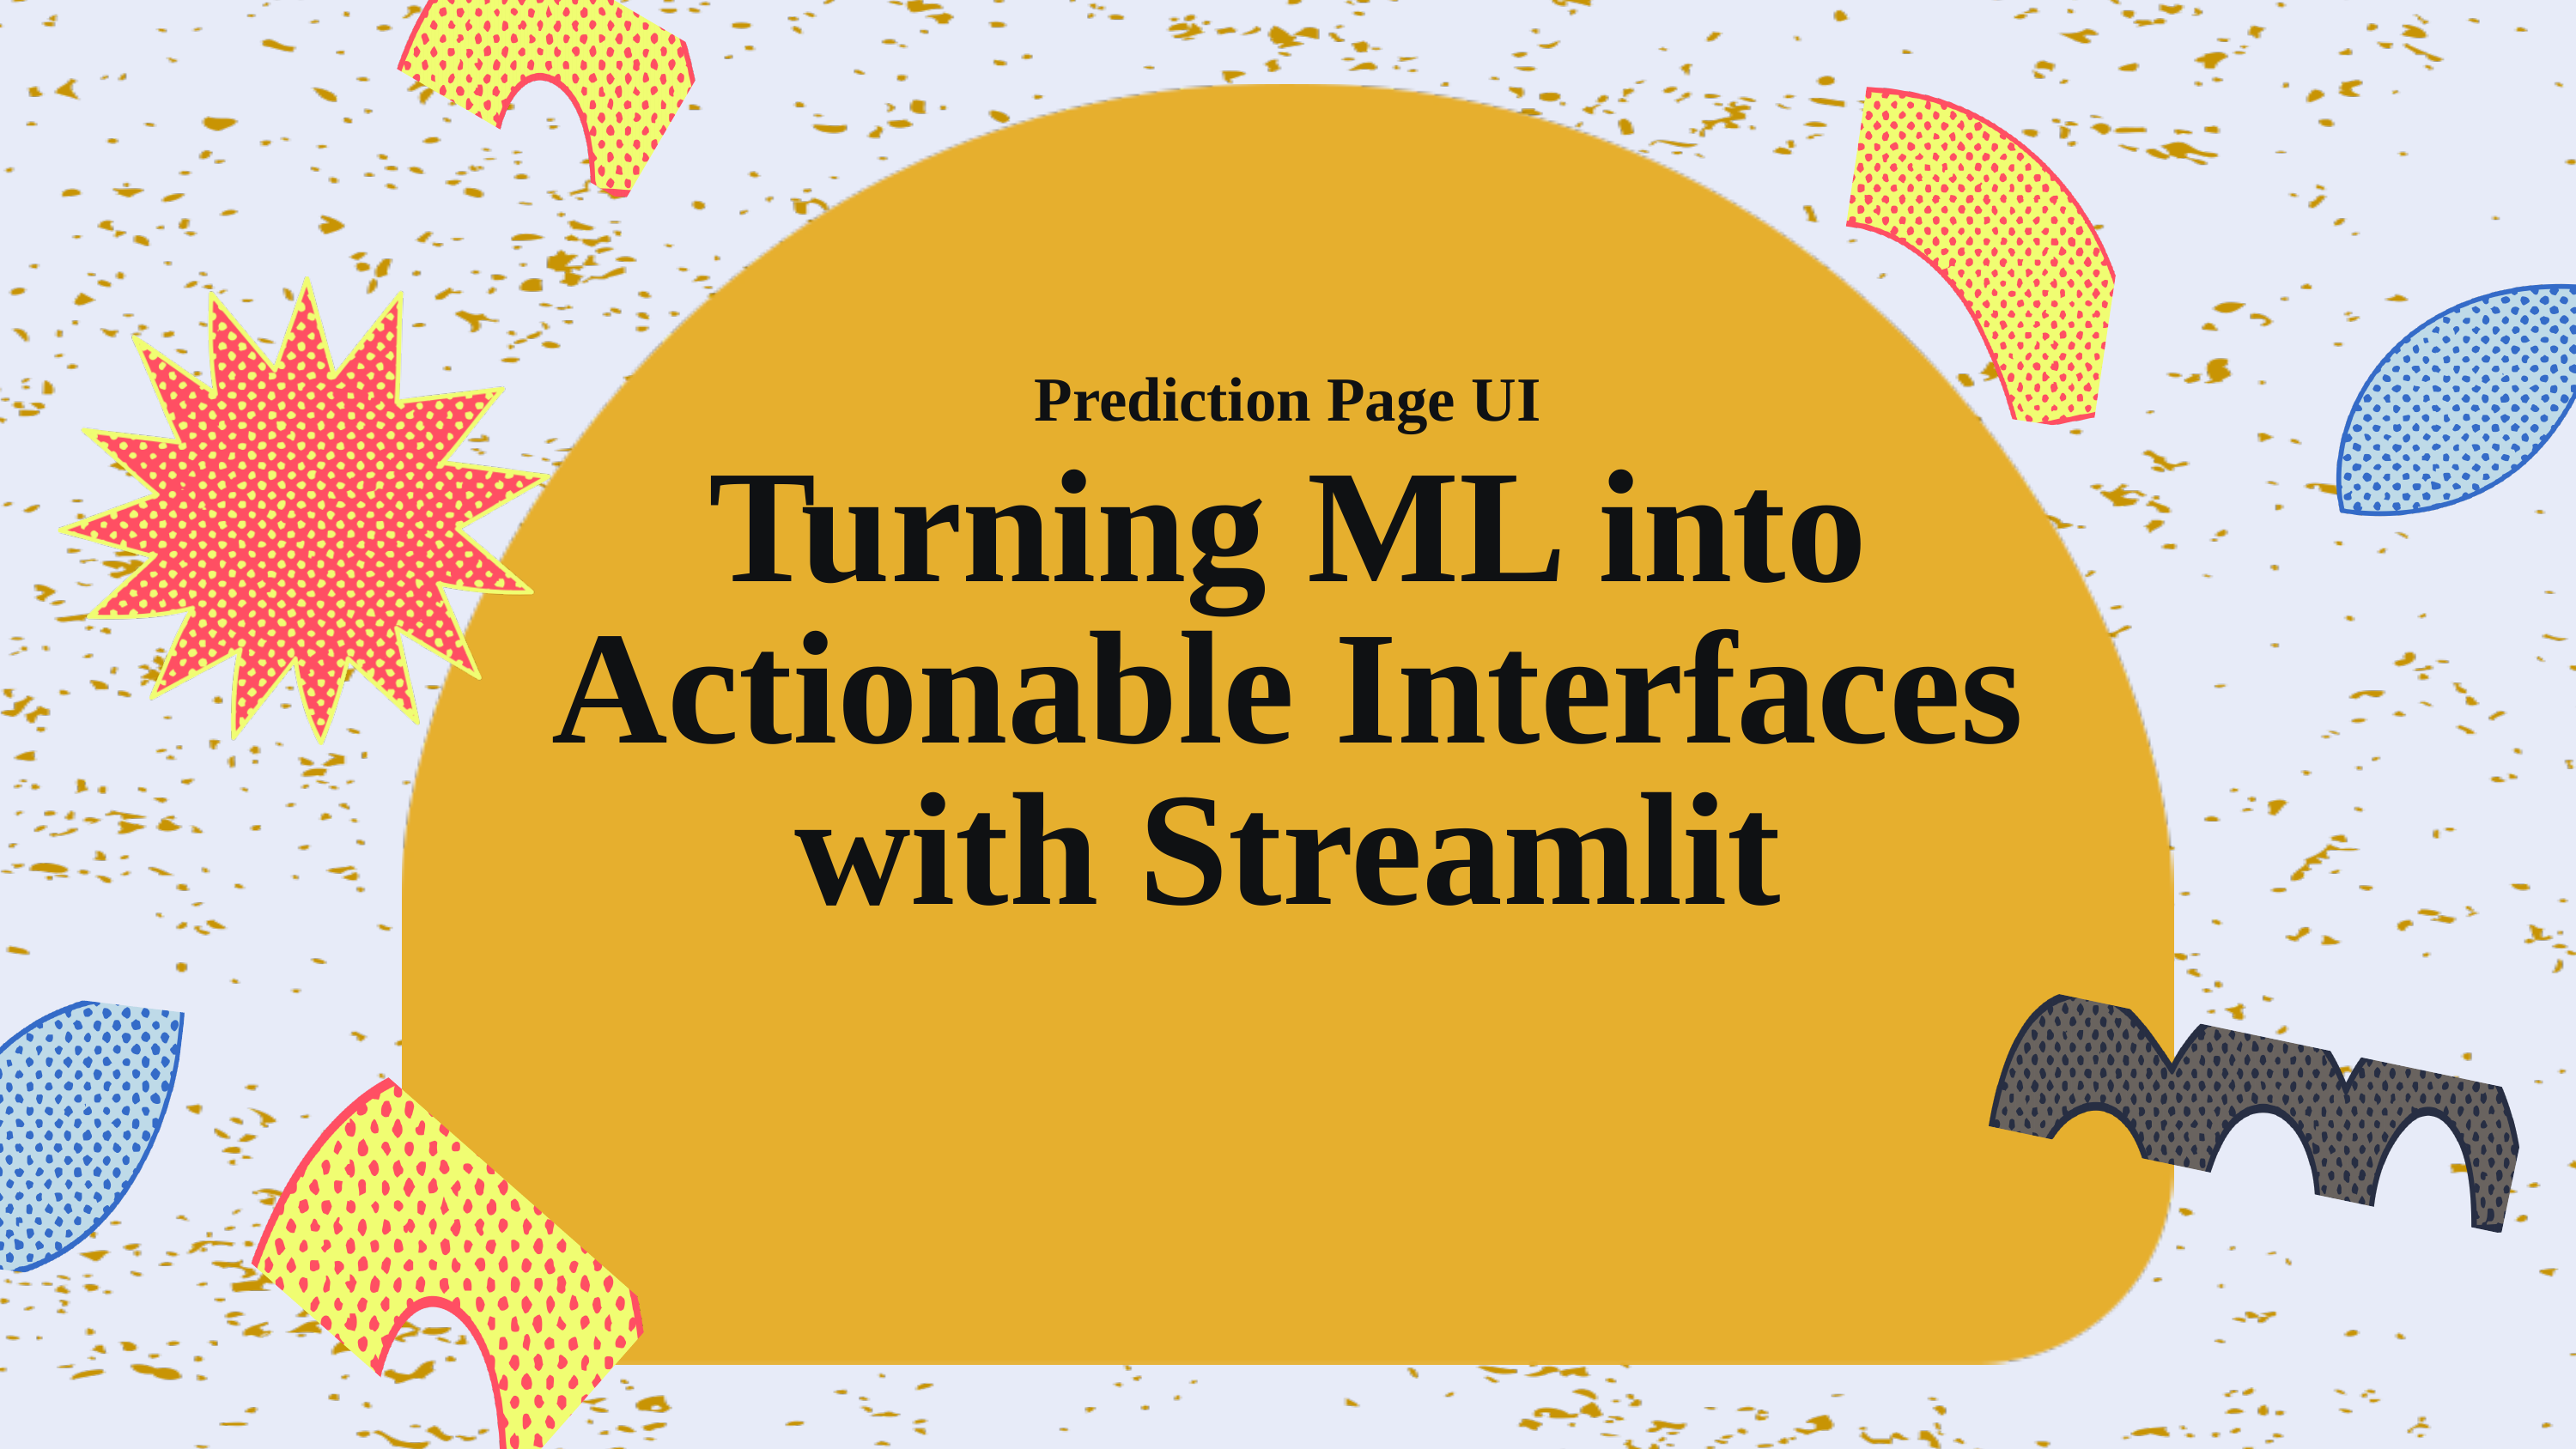

Prediction Page UI
Turning ML into Actionable Interfaces with Streamlit